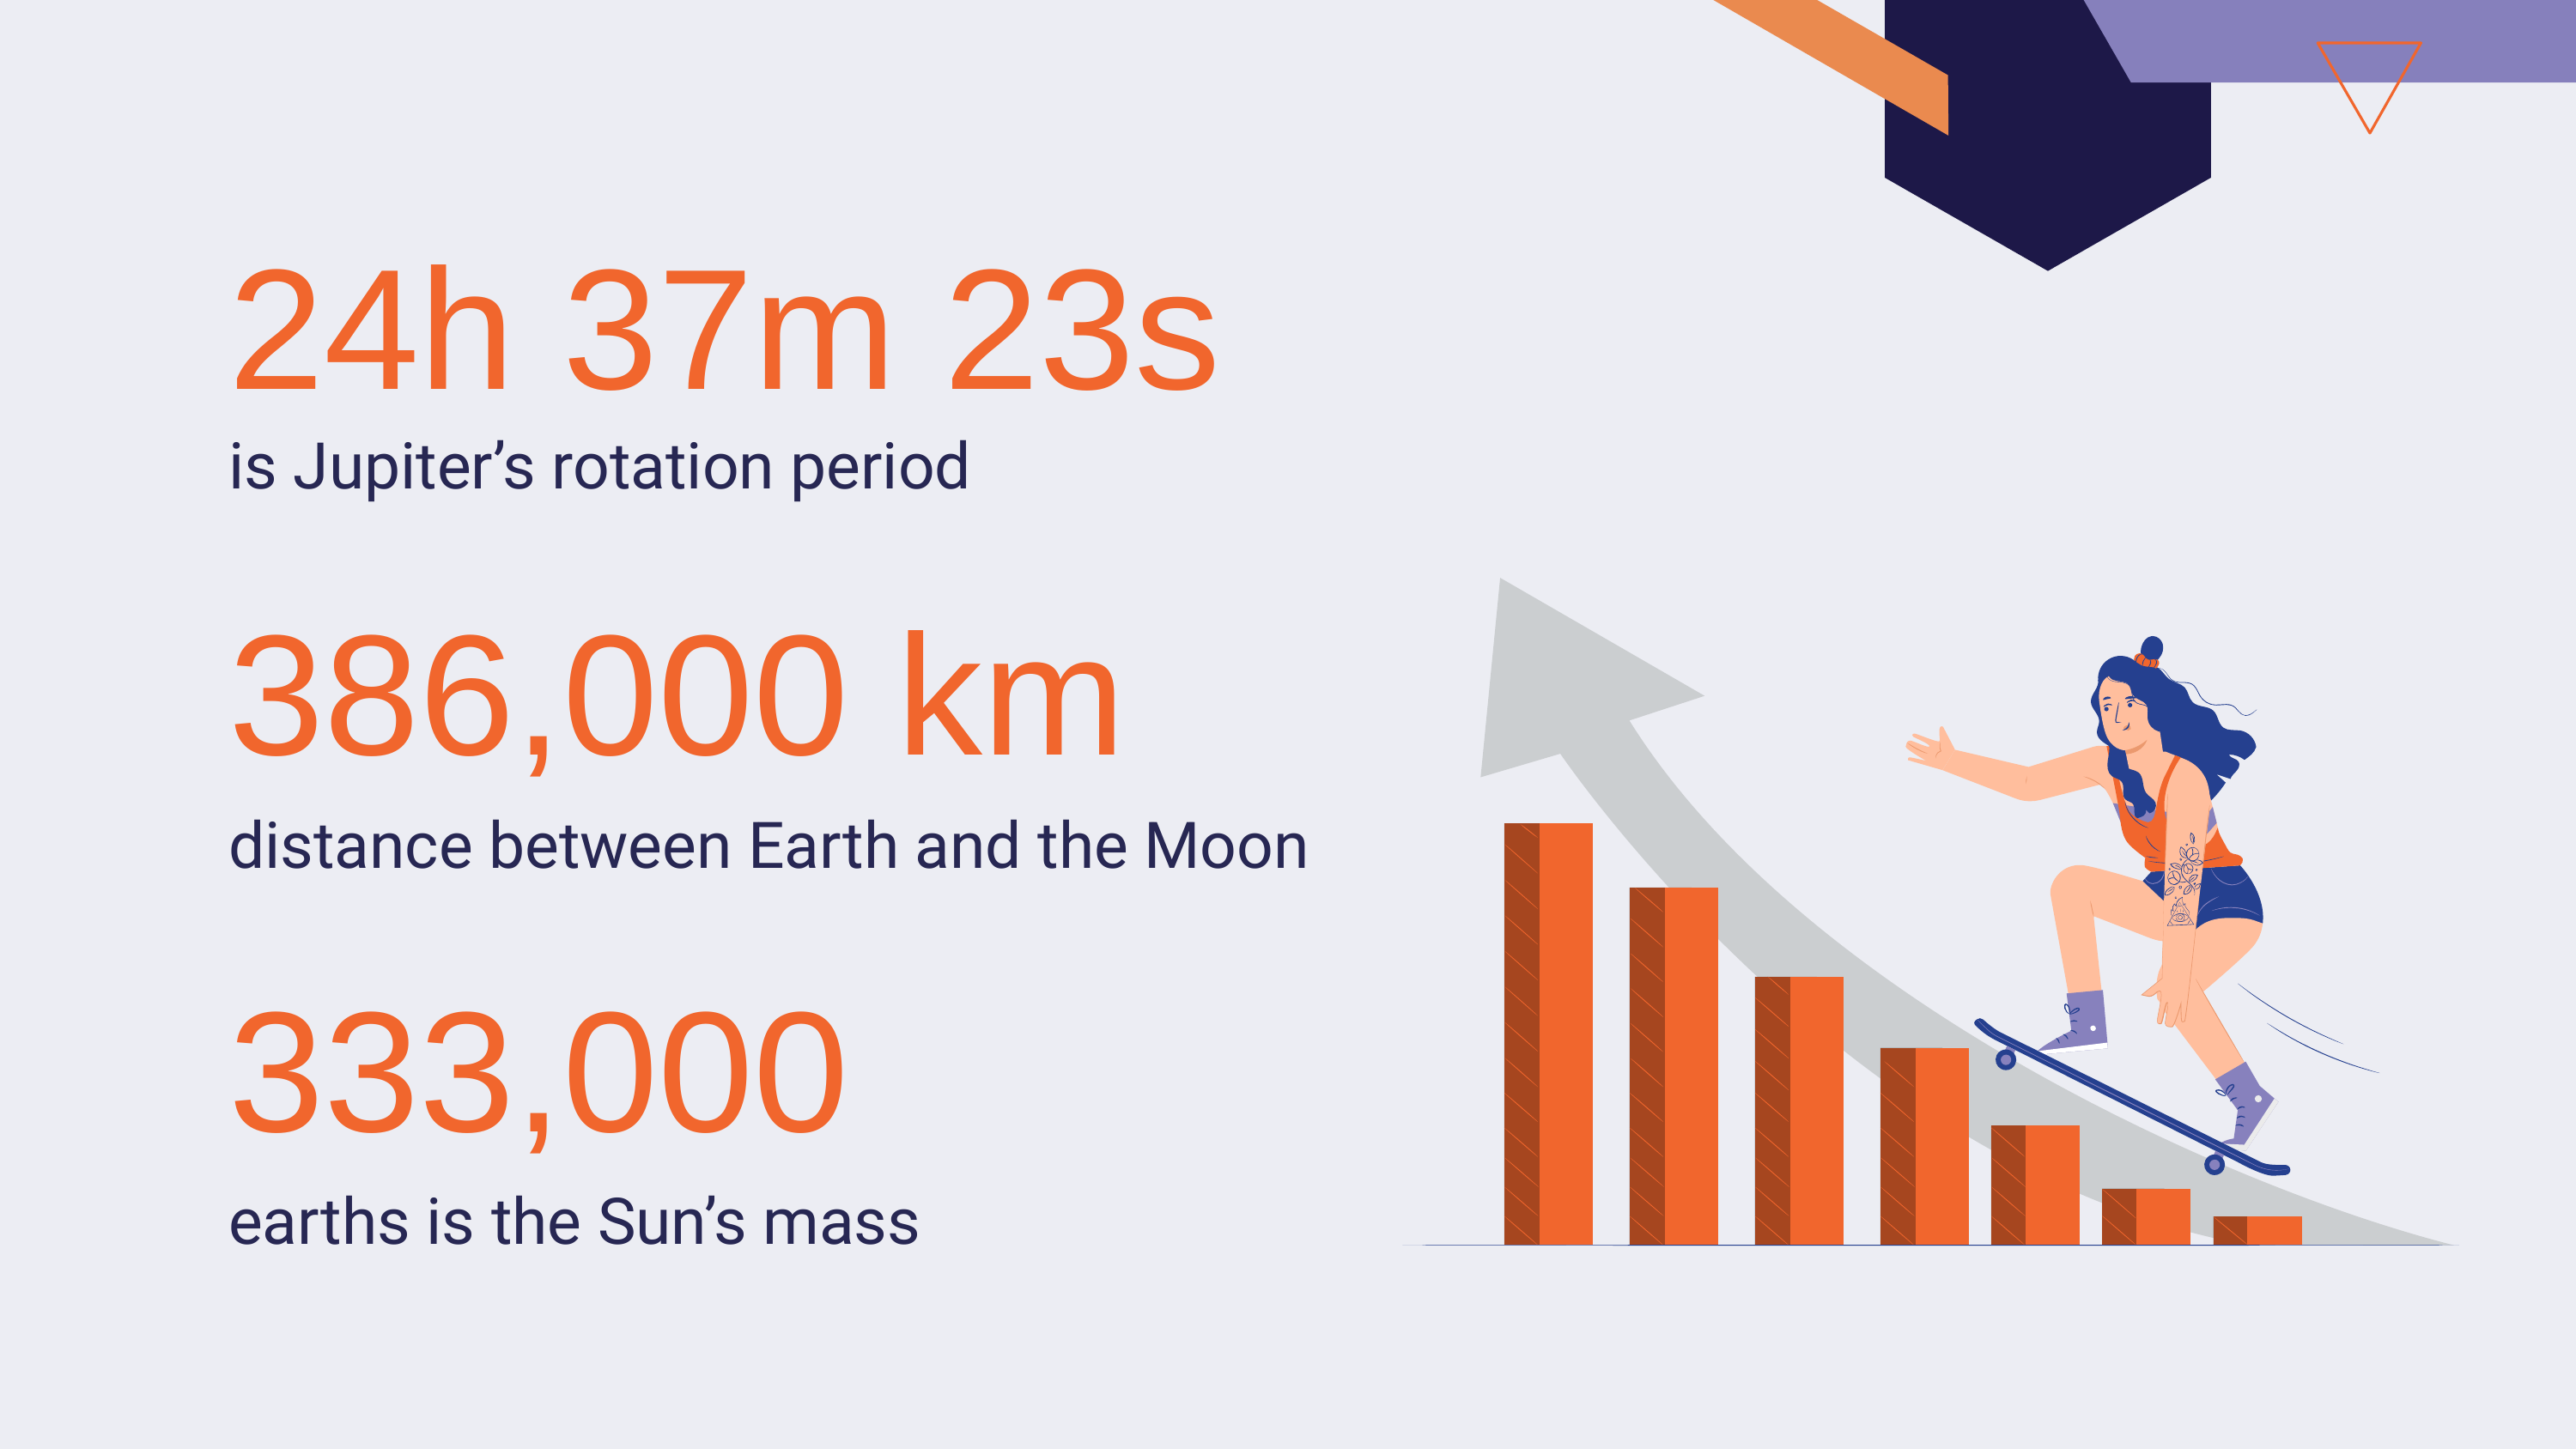

# 24h 37m 23s
is Jupiter’s rotation period

386,000 km
distance between Earth and the Moon
333,000
earths is the Sun’s mass